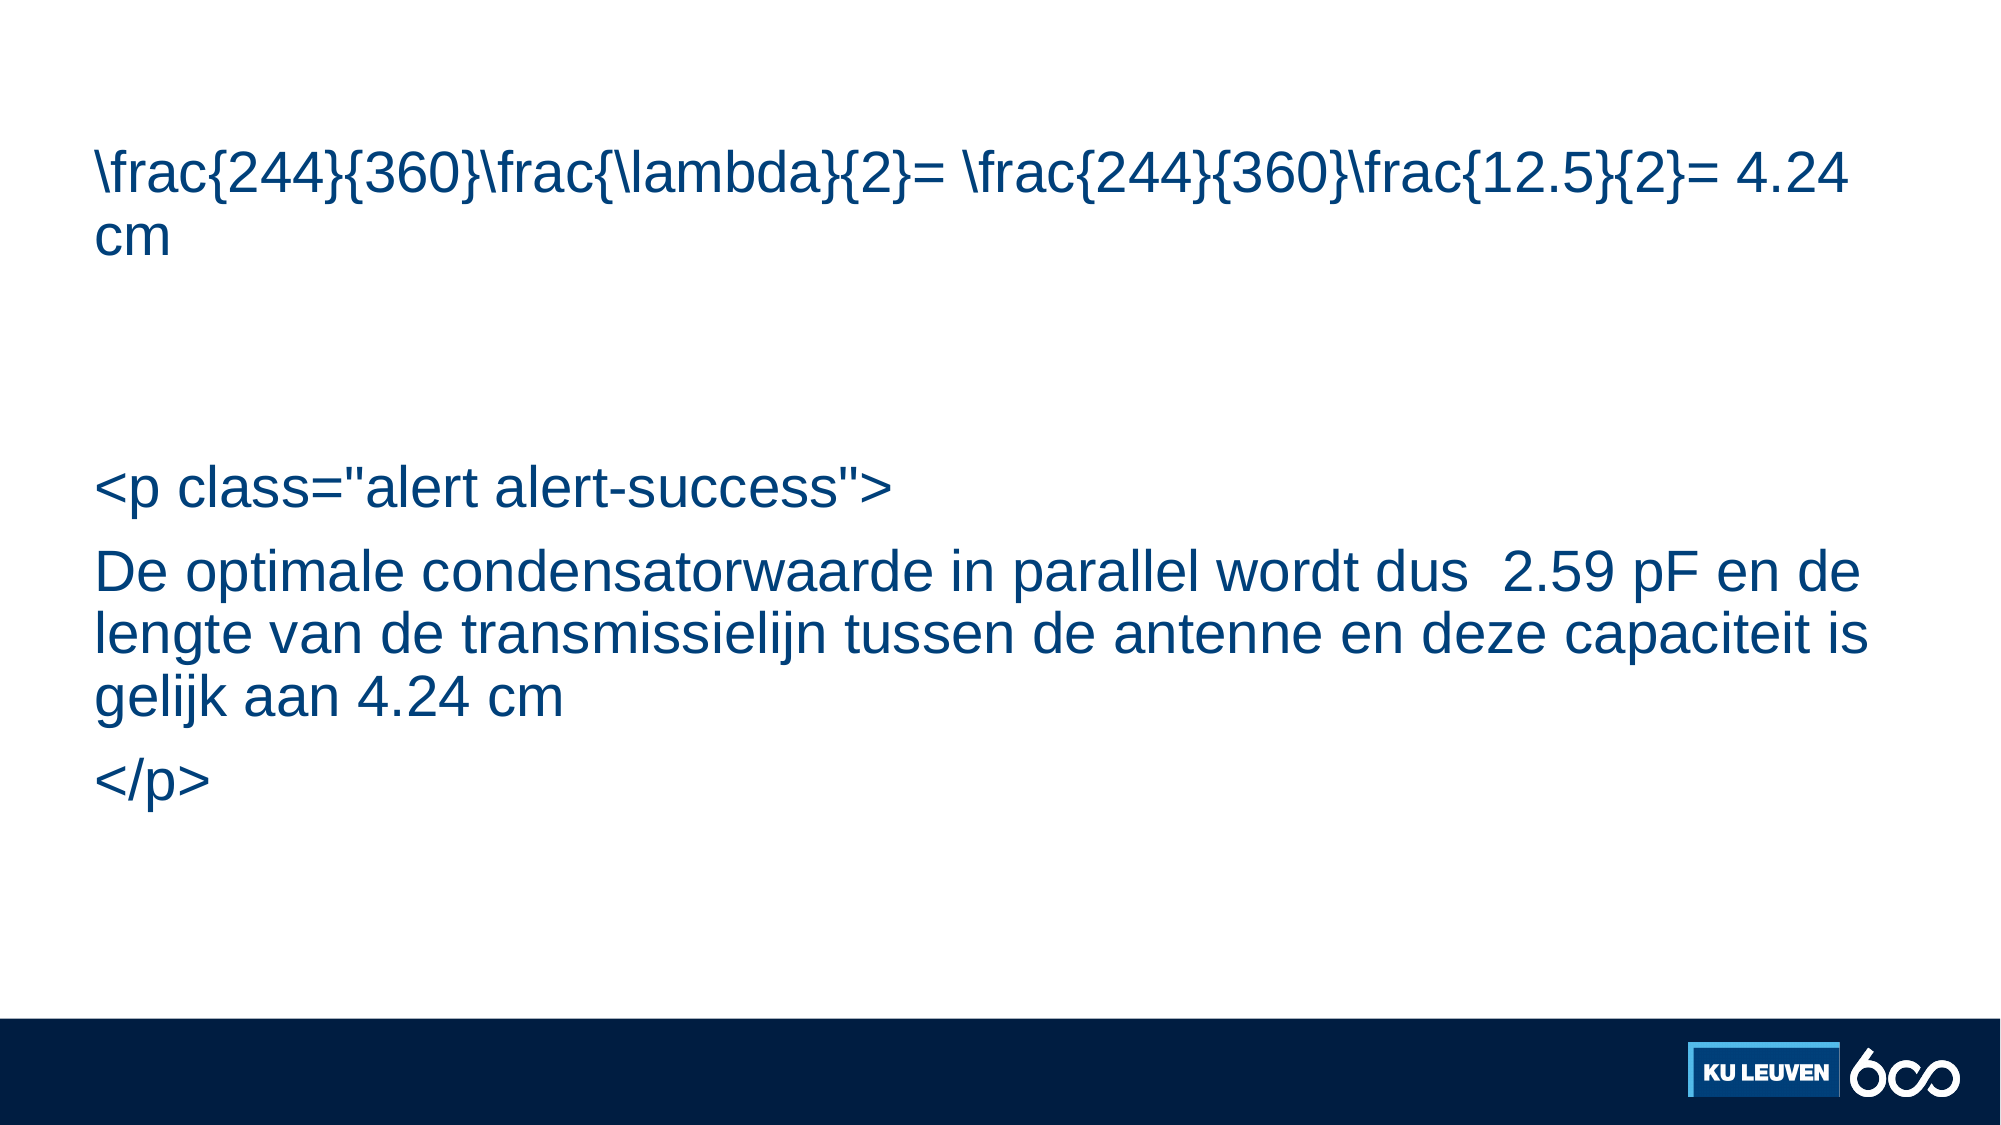

#
\frac{244}{360}\frac{\lambda}{2}= \frac{244}{360}\frac{12.5}{2}= 4.24 cm

<p class="alert alert-success">
De optimale condensatorwaarde in parallel wordt dus  2.59 pF en de lengte van de transmissielijn tussen de antenne en deze capaciteit is gelijk aan 4.24 cm
</p>